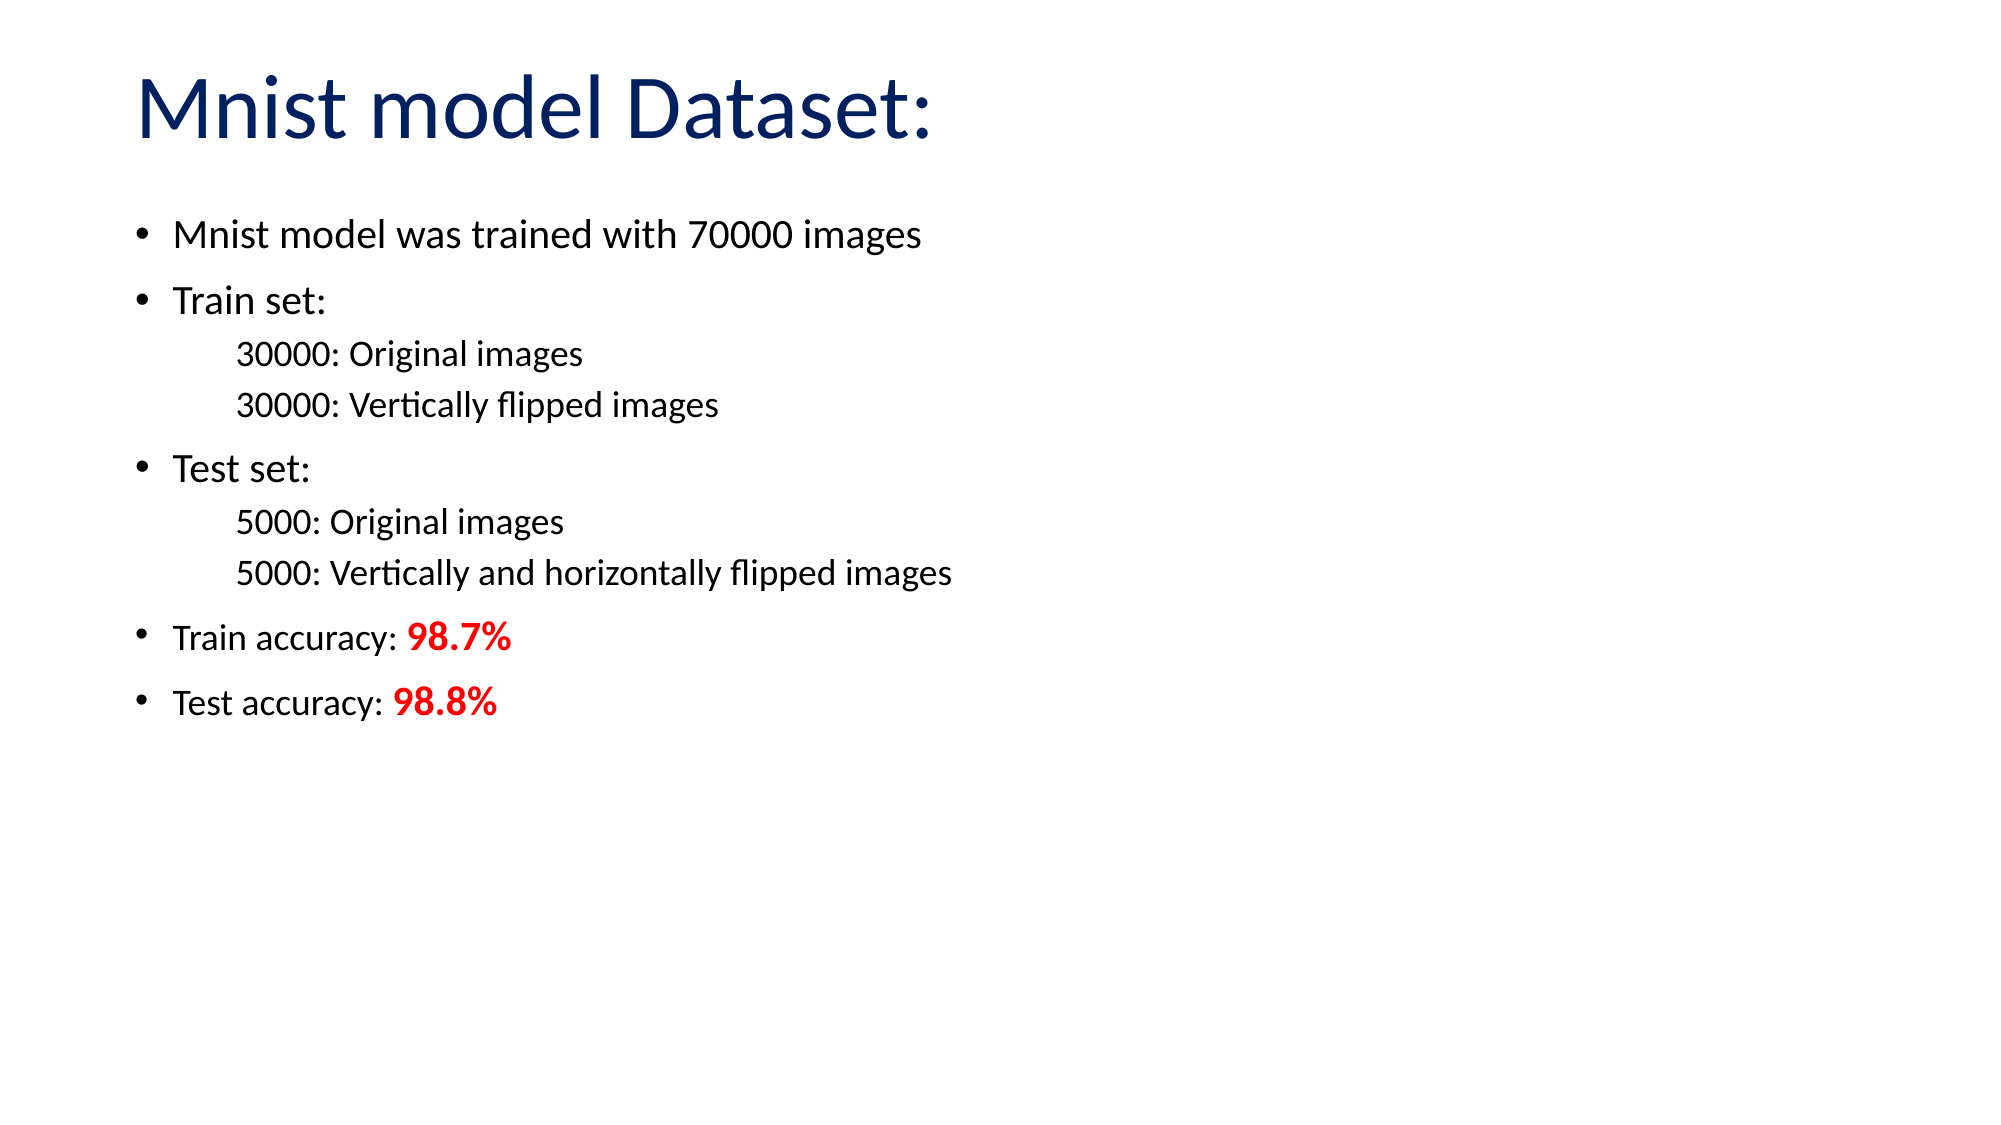

# Mnist model Dataset:
Mnist model was trained with 70000 images
Train set:
   30000: Original images
   30000: Vertically flipped images
Test set:
   5000: Original images
   5000: Vertically and horizontally flipped images
Train accuracy: 98.7%
Test accuracy: 98.8%